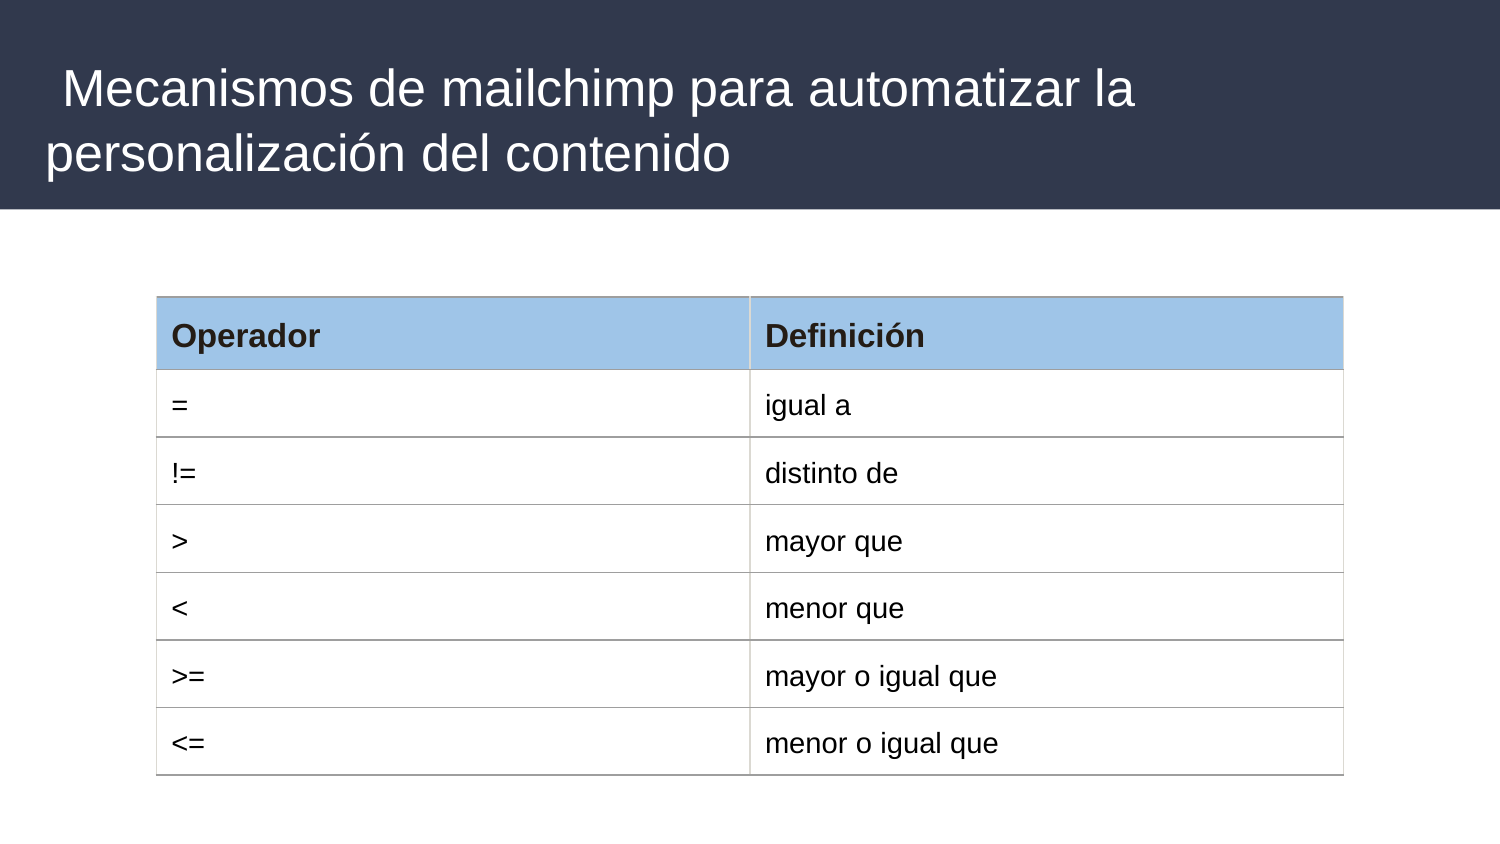

# Mecanismos de mailchimp para automatizar la personalización del contenido

| Operador | Definición |
| --- | --- |
| = | igual a |
| != | distinto de |
| > | mayor que |
| < | menor que |
| >= | mayor o igual que |
| <= | menor o igual que |